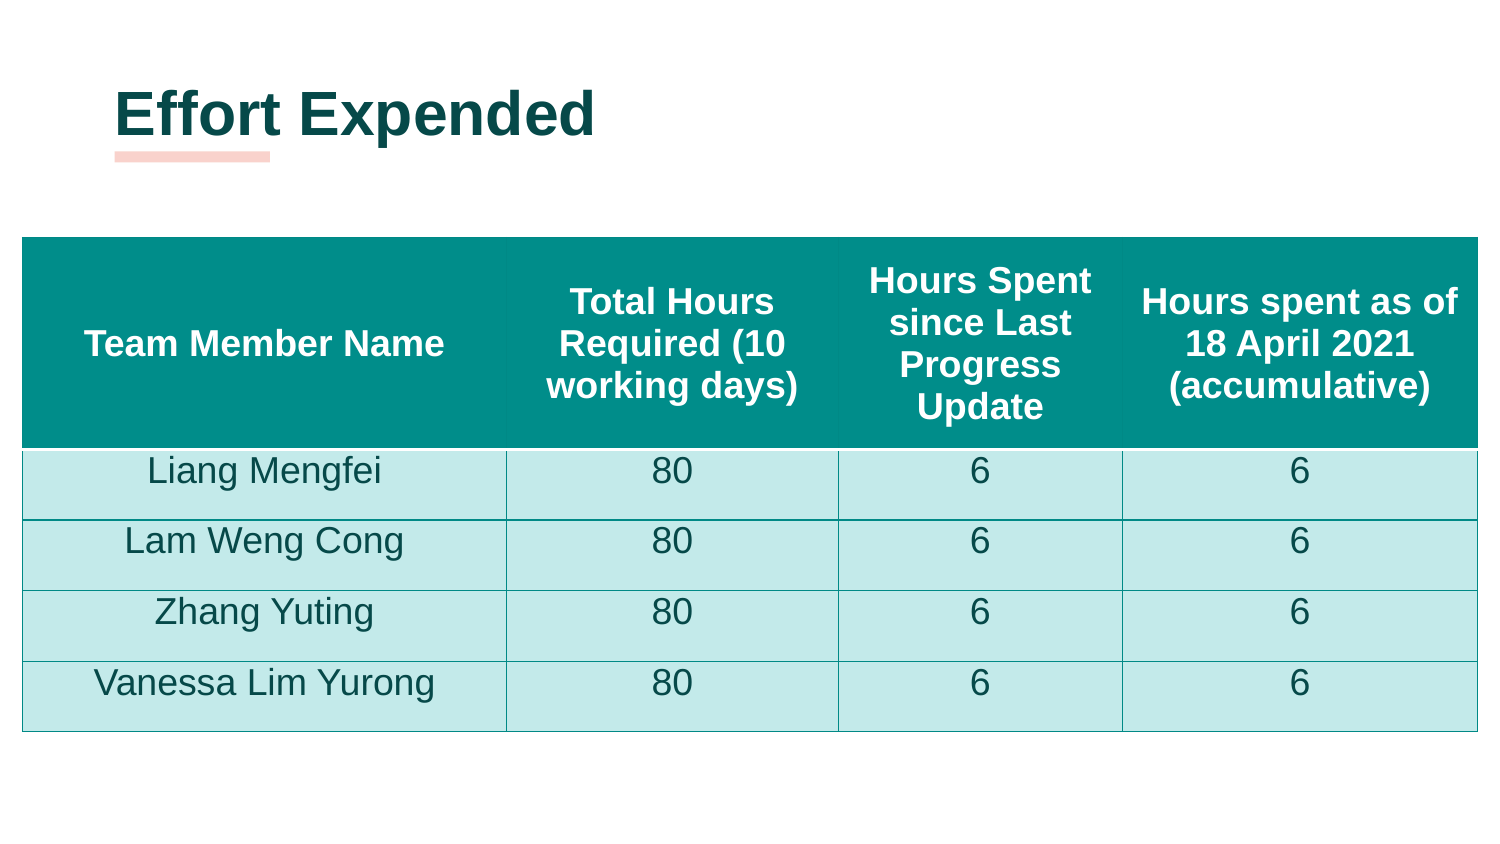

# Effort Expended

| Team Member Name | Total Hours Required (10 working days) | Hours Spent since Last Progress Update | Hours spent as of 18 April 2021 (accumulative) |
| --- | --- | --- | --- |
| Liang Mengfei | 80 | 6 | 6 |
| Lam Weng Cong | 80 | 6 | 6 |
| Zhang Yuting | 80 | 6 | 6 |
| Vanessa Lim Yurong | 80 | 6 | 6 |